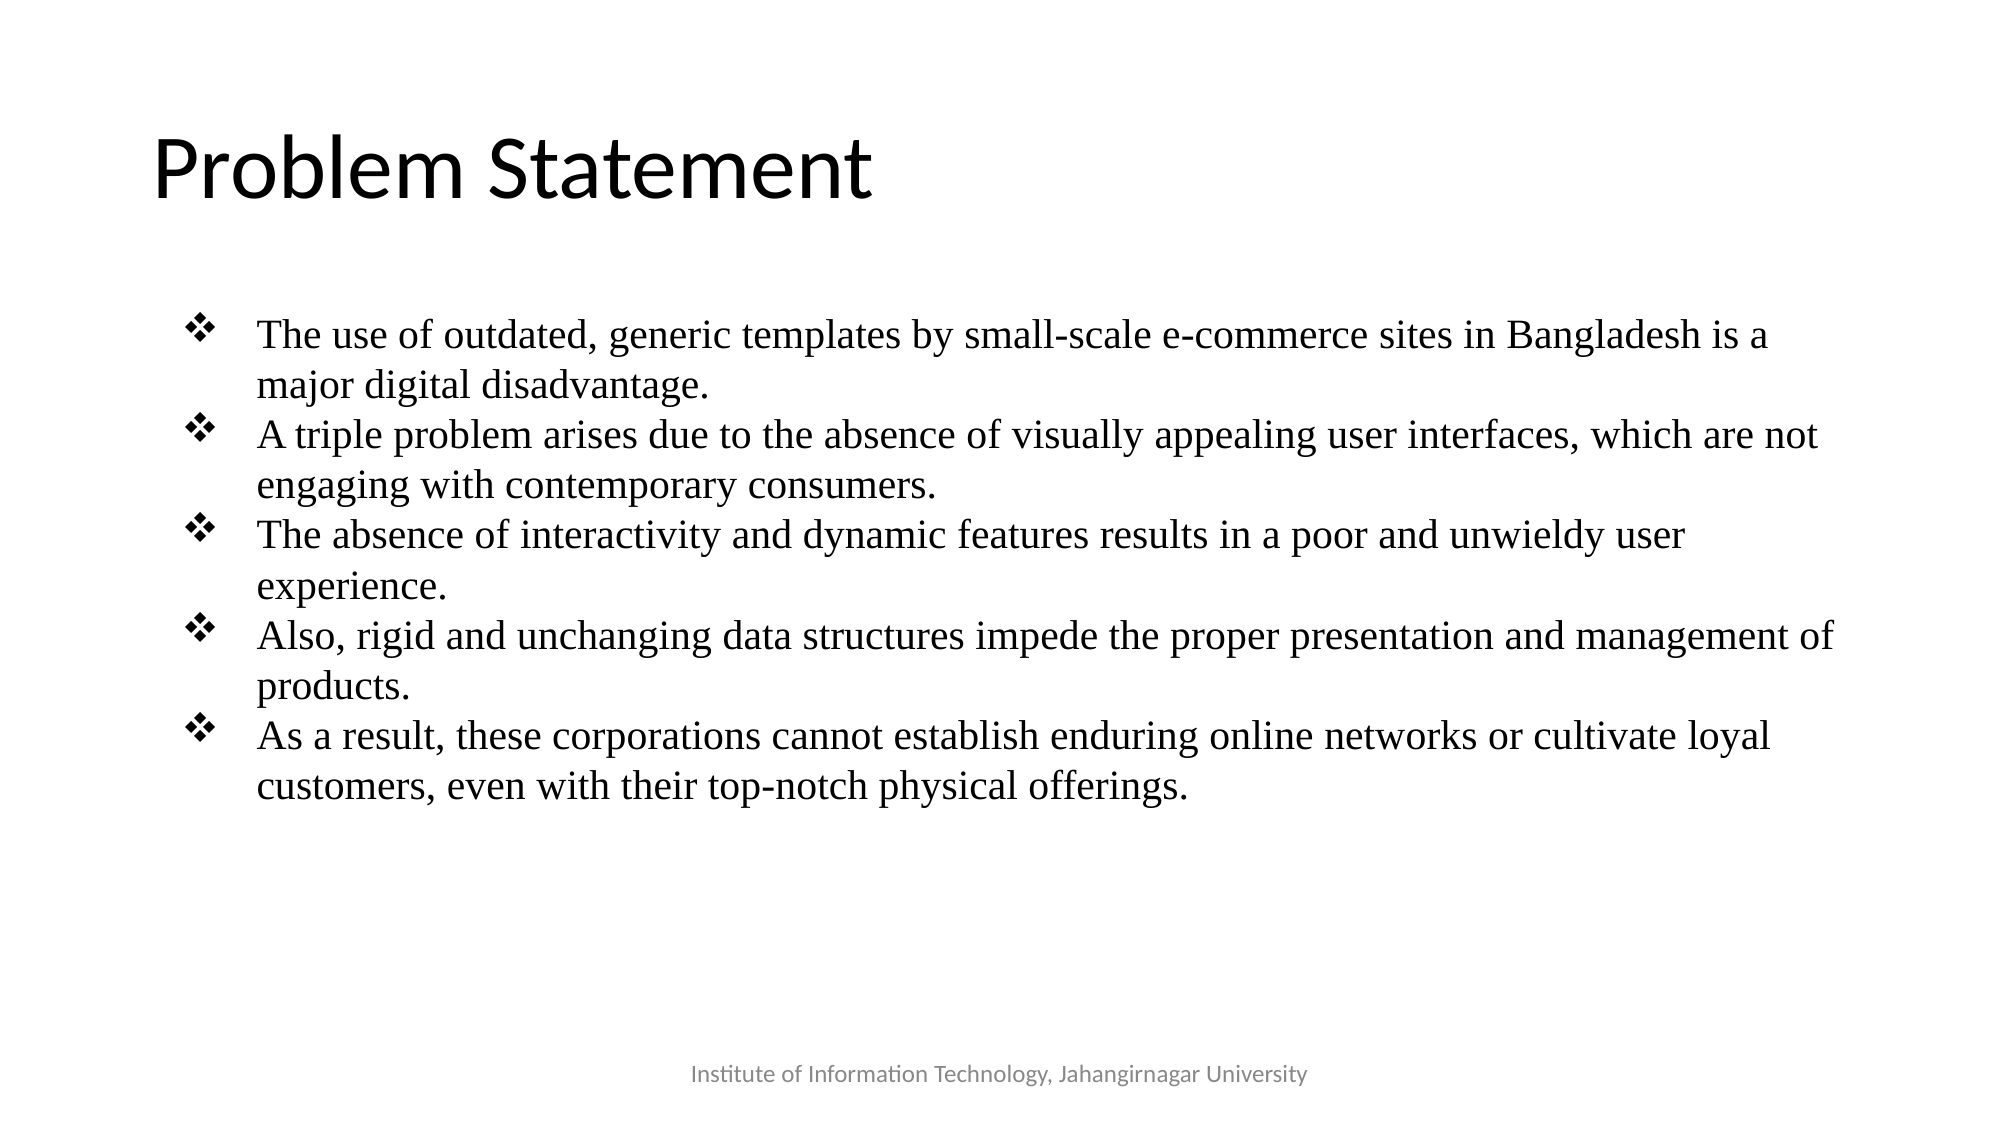

# Problem Statement
The use of outdated, generic templates by small-scale e-commerce sites in Bangladesh is a major digital disadvantage.
A triple problem arises due to the absence of visually appealing user interfaces, which are not engaging with contemporary consumers.
The absence of interactivity and dynamic features results in a poor and unwieldy user experience.
Also, rigid and unchanging data structures impede the proper presentation and management of products.
As a result, these corporations cannot establish enduring online networks or cultivate loyal customers, even with their top-notch physical offerings.
Institute of Information Technology, Jahangirnagar University
4